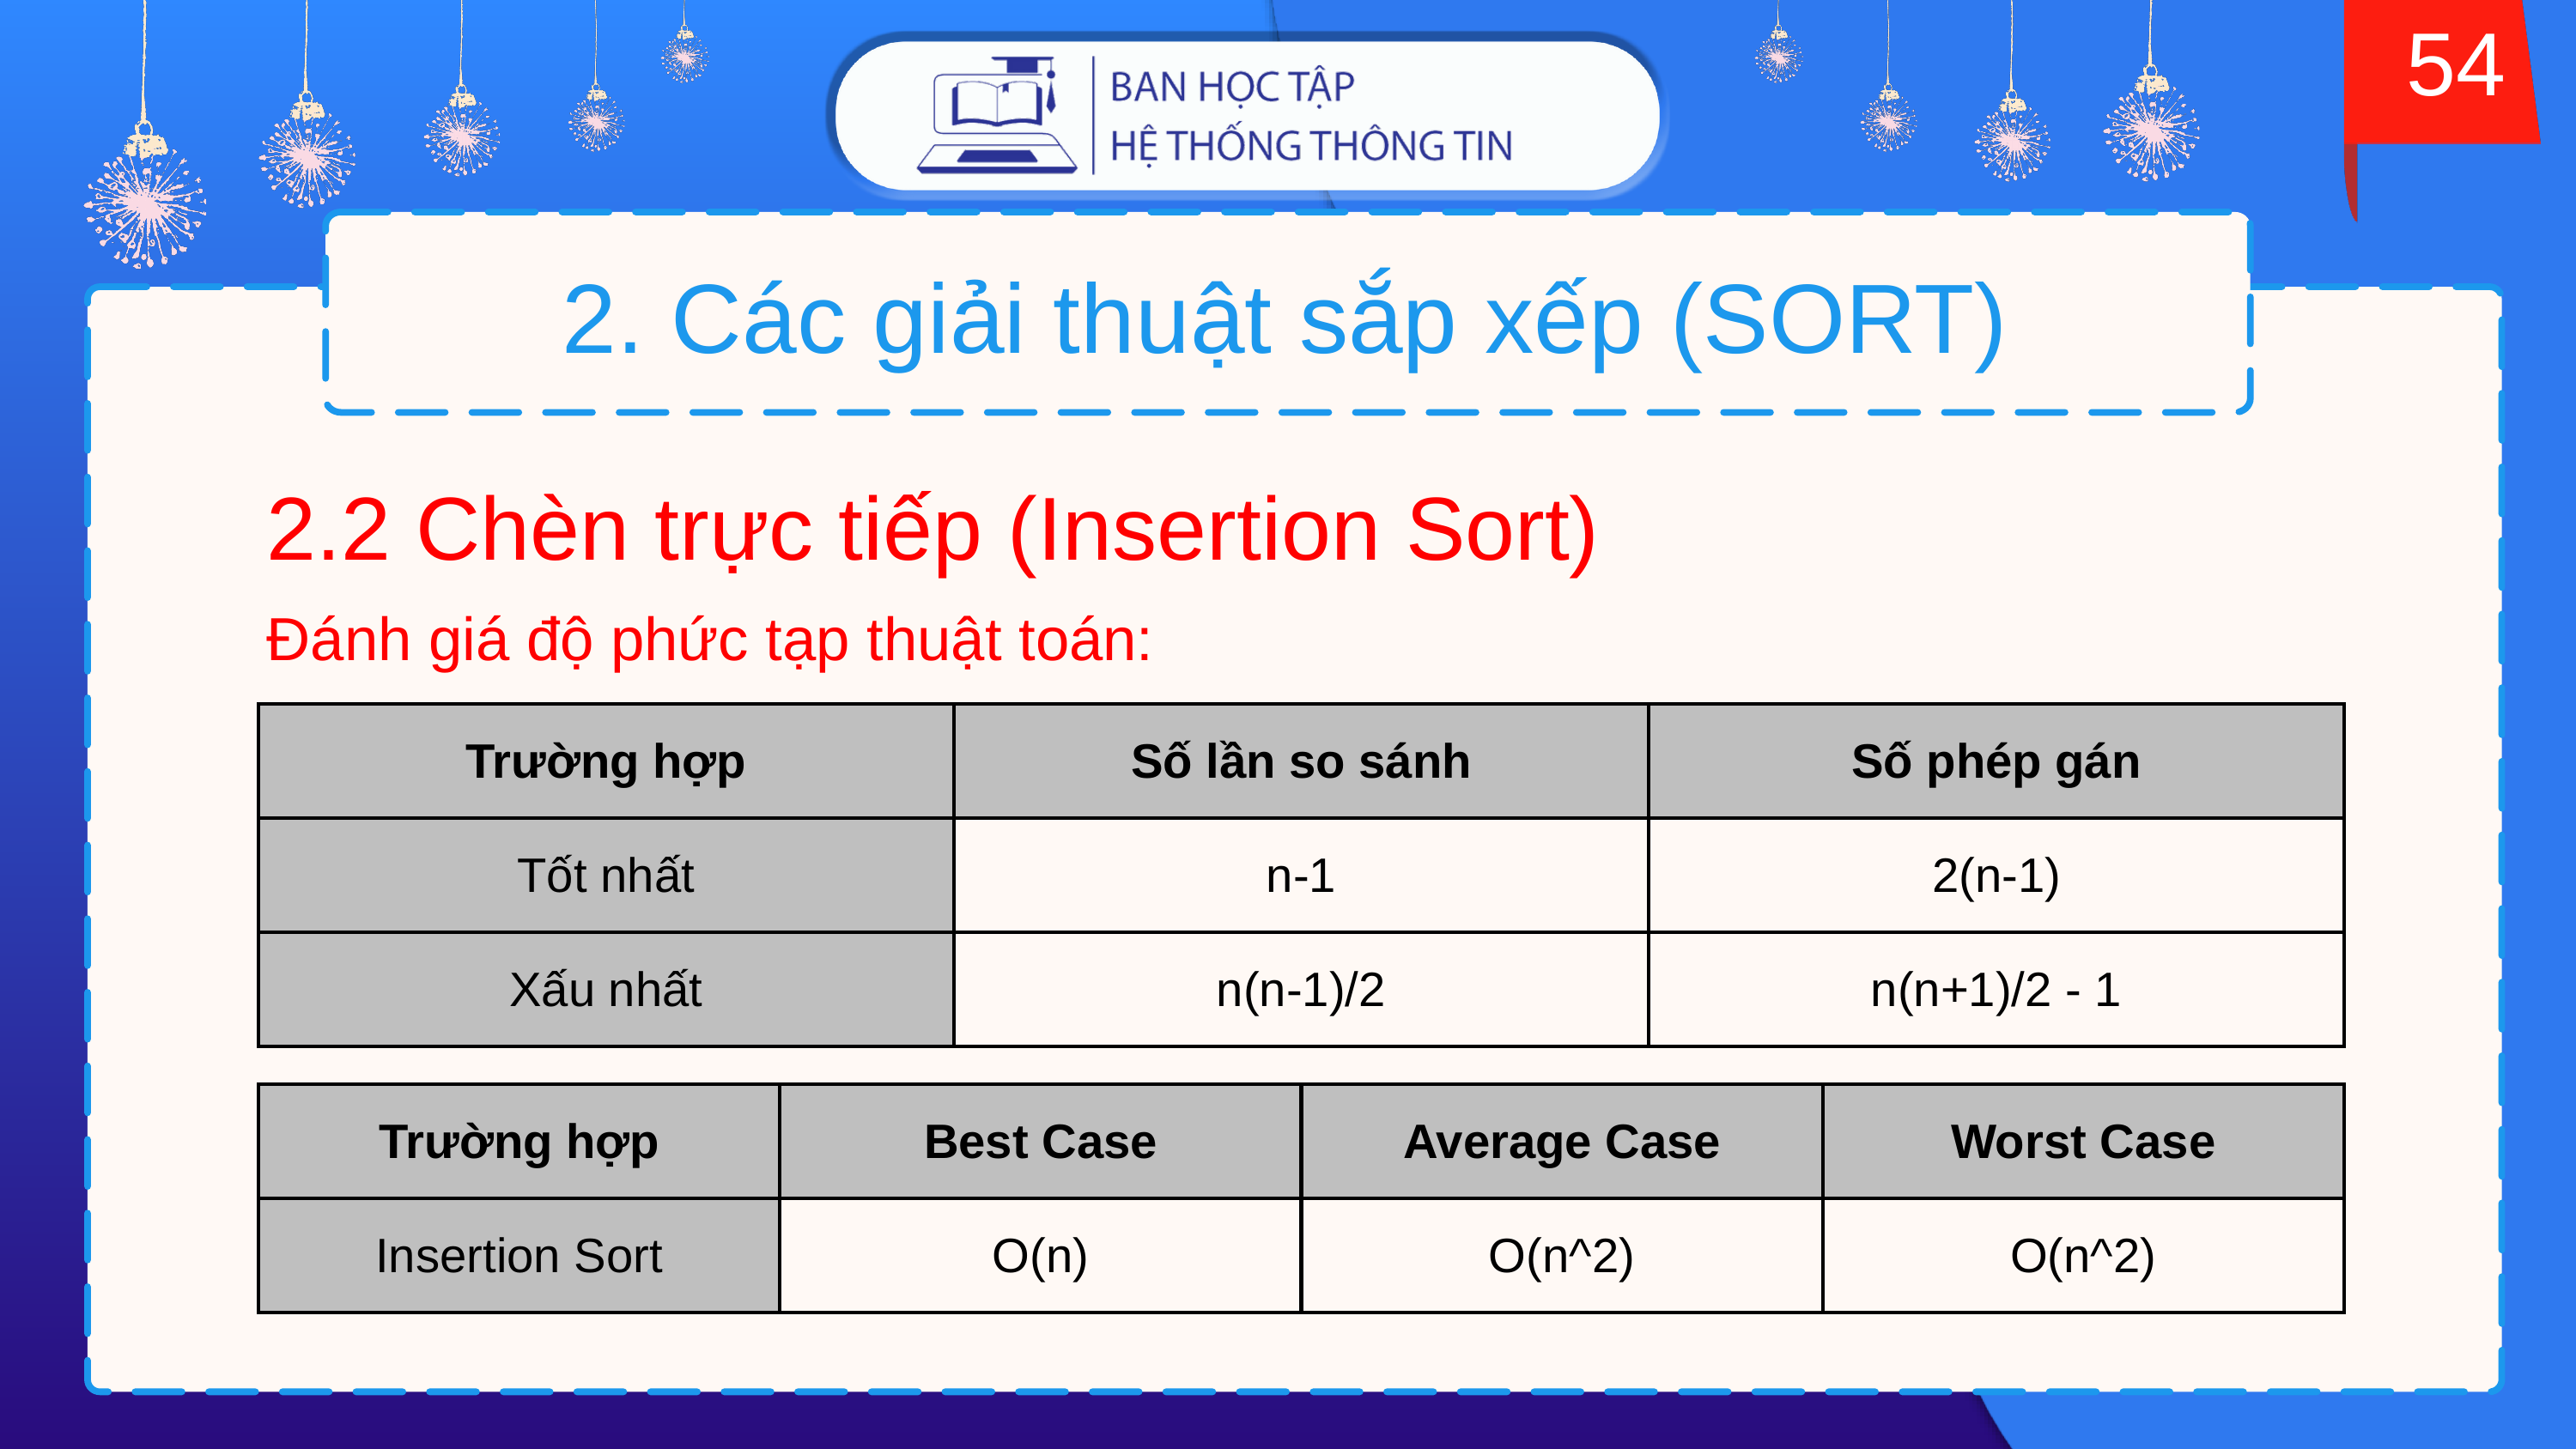

54

# 2. Các giải thuật sắp xếp (SORT)

2.2 Chèn trực tiếp (Insertion Sort)
Đánh giá độ phức tạp thuật toán:

| Trường hợp | Số lần so sánh | Số phép gán |
| --- | --- | --- |
| Tốt nhất | n-1 | 2(n-1) |
| Xấu nhất | n(n-1)/2 | n(n+1)/2 - 1 |
| Trường hợp | Best Case | Average Case | Worst Case |
| --- | --- | --- | --- |
| Insertion Sort | O(n) | O(n^2) | O(n^2) |